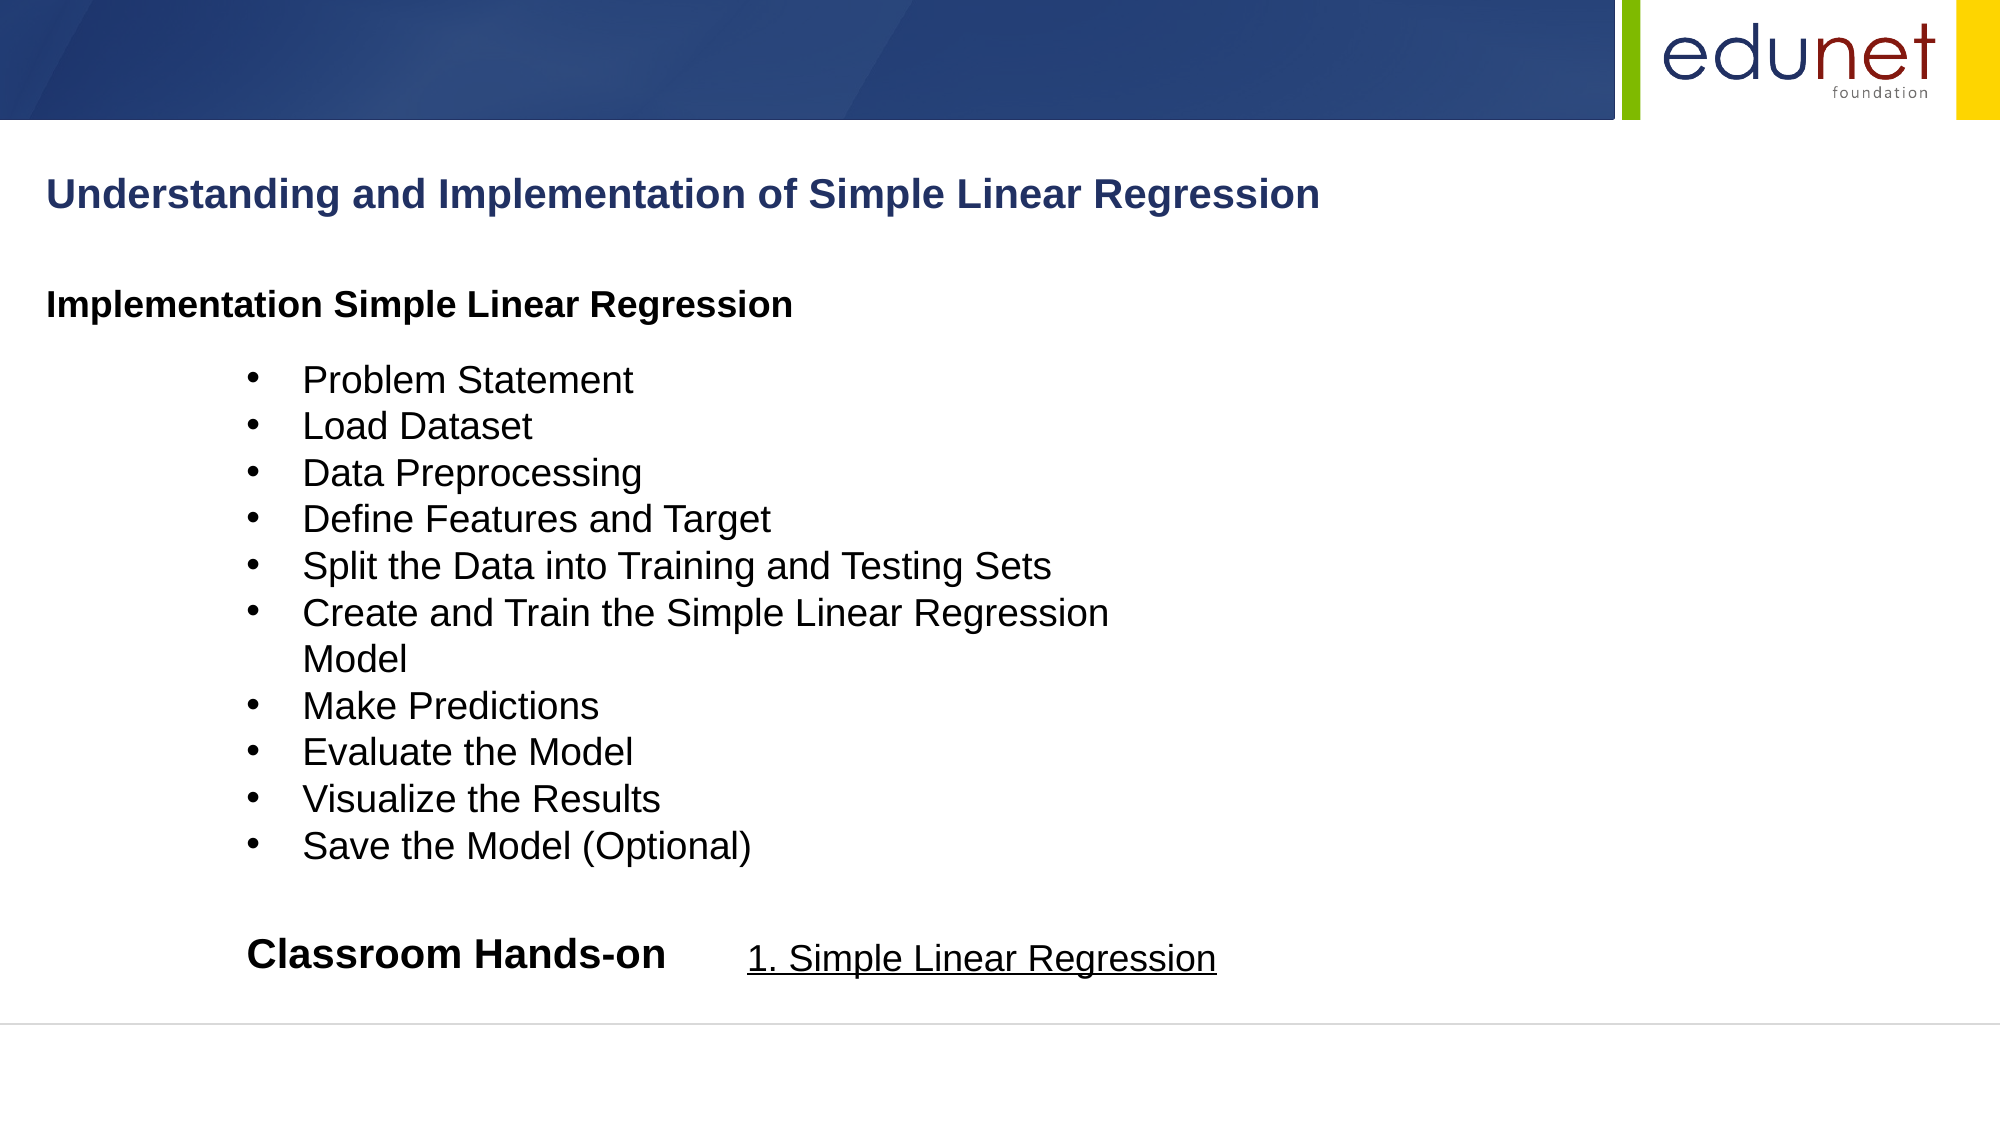

Understanding and Implementation of Simple Linear Regression
Implementation Simple Linear Regression
Problem Statement
Load Dataset
Data Preprocessing
Define Features and Target
Split the Data into Training and Testing Sets
Create and Train the Simple Linear Regression Model
Make Predictions
Evaluate the Model
Visualize the Results
Save the Model (Optional)
Classroom Hands-on
1. Simple Linear Regression